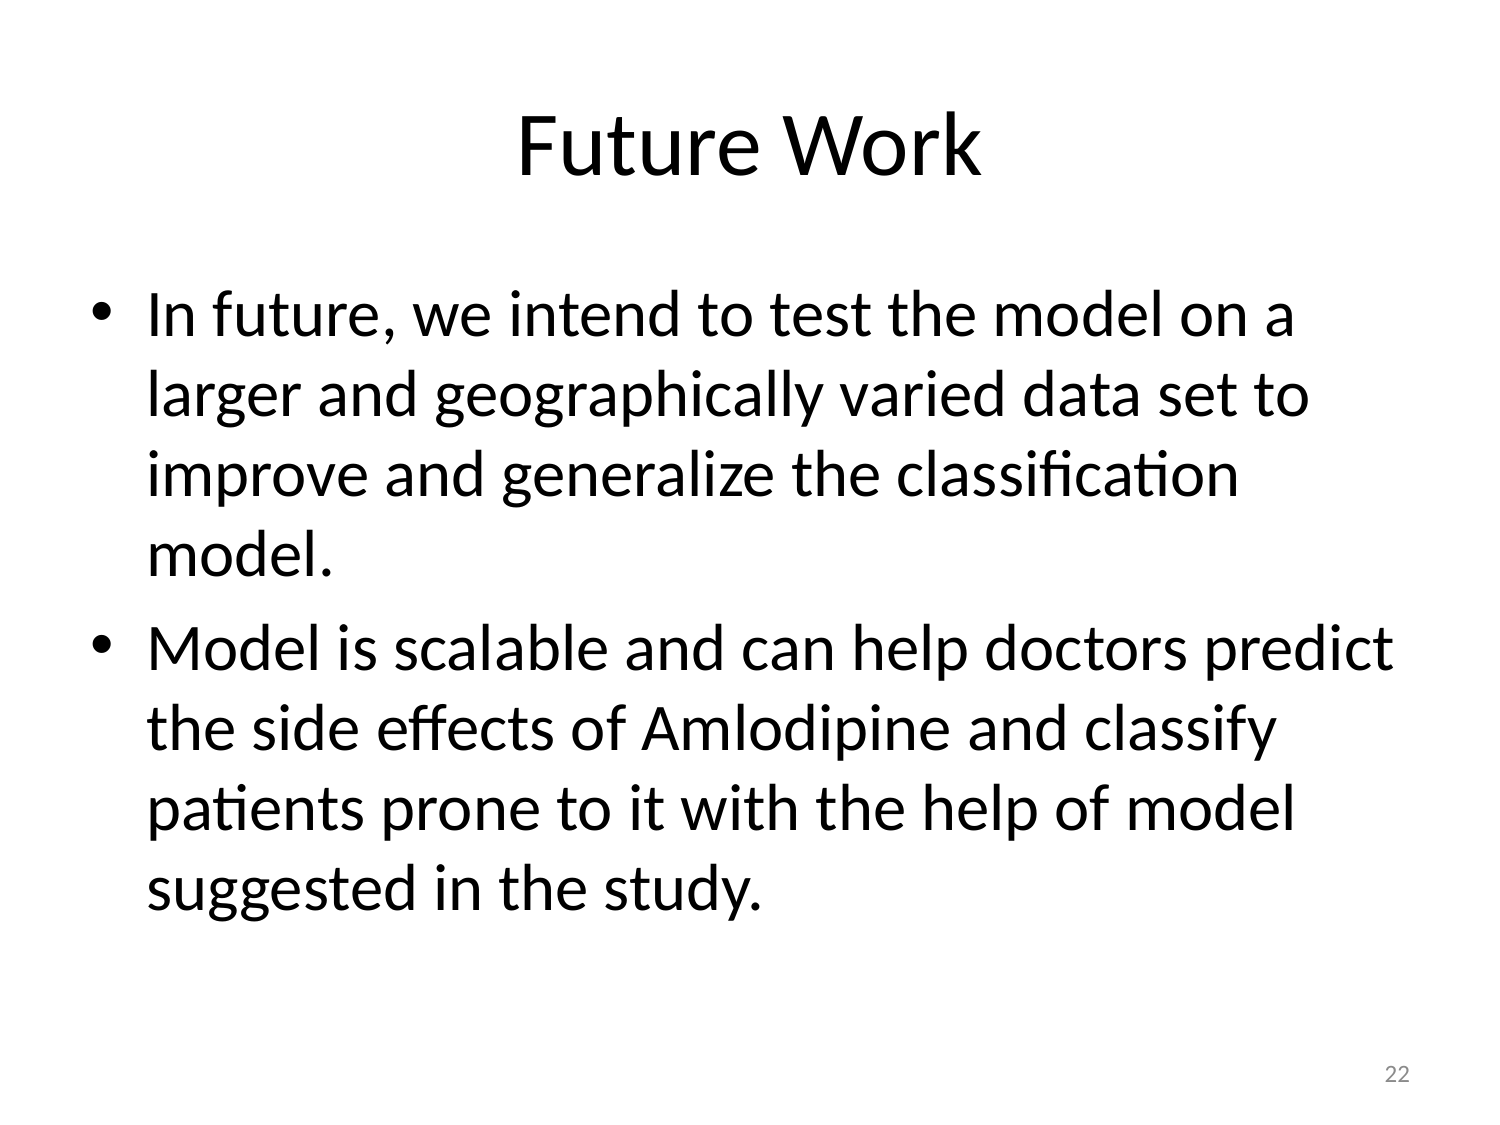

# Future Work
In future, we intend to test the model on a larger and geographically varied data set to improve and generalize the classification model.
Model is scalable and can help doctors predict the side effects of Amlodipine and classify patients prone to it with the help of model suggested in the study.
22